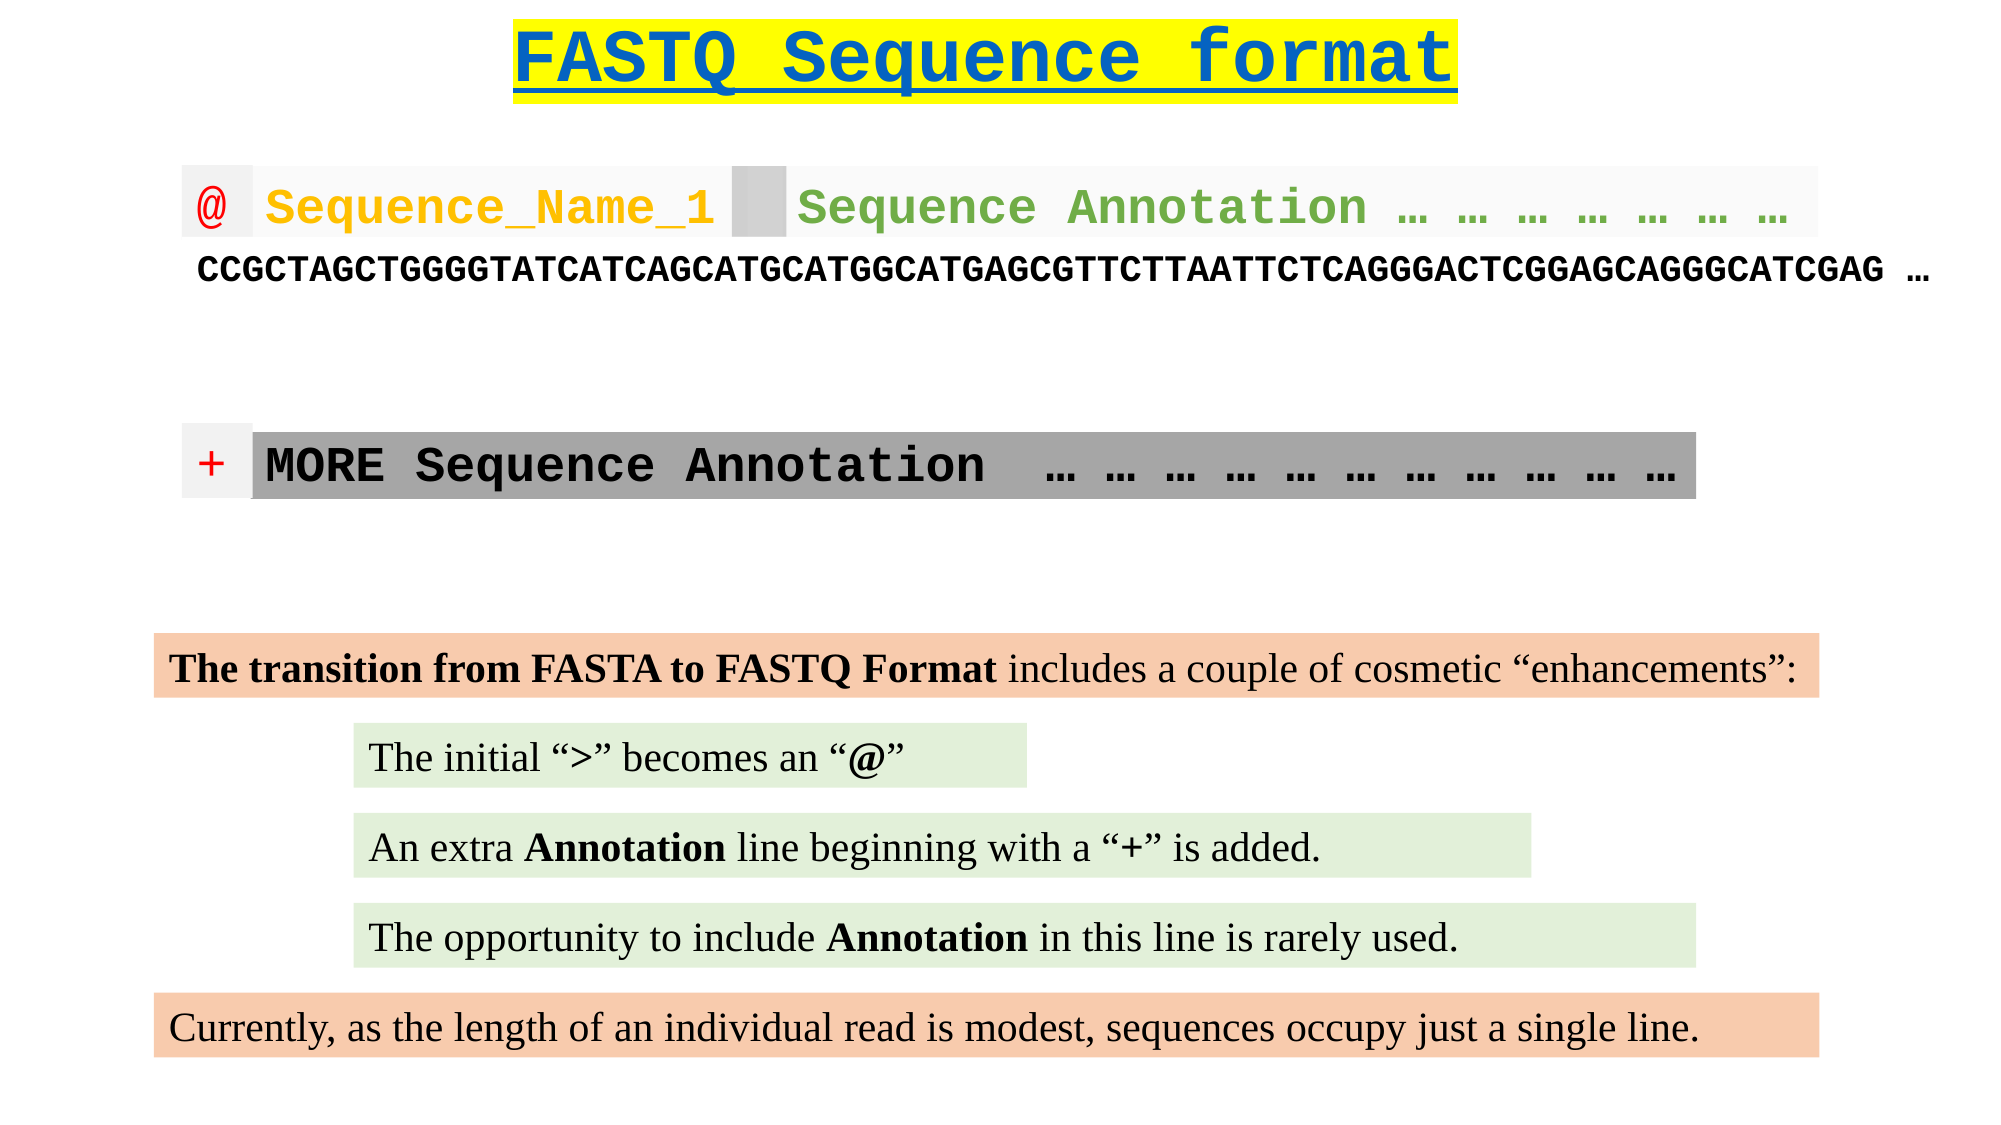

FASTQ Sequence format
>
@
Sequence_Name_1

Sequence Annotation … … … … … … …
CCGCTAGCTGGGGTATCATCAGCATGCATGGCATGAGCGTTCTTAATTCTCAGGGACTCGGAGC
AGGGCATGCAGGGAATTCGACGTTCAGGCGATTTACTTCGGCATGCATTGCGGCATTATATCGA
CTGTAGCTGACTGACTGGAGTATTAGCGCGAAAGGTCTATTTATTCTGGAGGGGCAGGTGTTCC
ACGGCATATCGGGACTATCTAACCCTCCTAGAAGTTC
CCGCTAGCTGGGGTATCATCAGCATGCATGGCATGAGCGTTCTTAATTCTCAGGGACTCGGAGCAGGGCATCGAG …

MORE Sequence Annotation  … … … … … … … … … … …
+
The transition from FASTA to FASTQ Format includes a couple of cosmetic “enhancements”:
The initial “>” becomes an “@”
An extra Annotation line beginning with a “+” is added.
The opportunity to include Annotation in this line is rarely used.
Currently, as the length of an individual read is modest, sequences occupy just a single line.